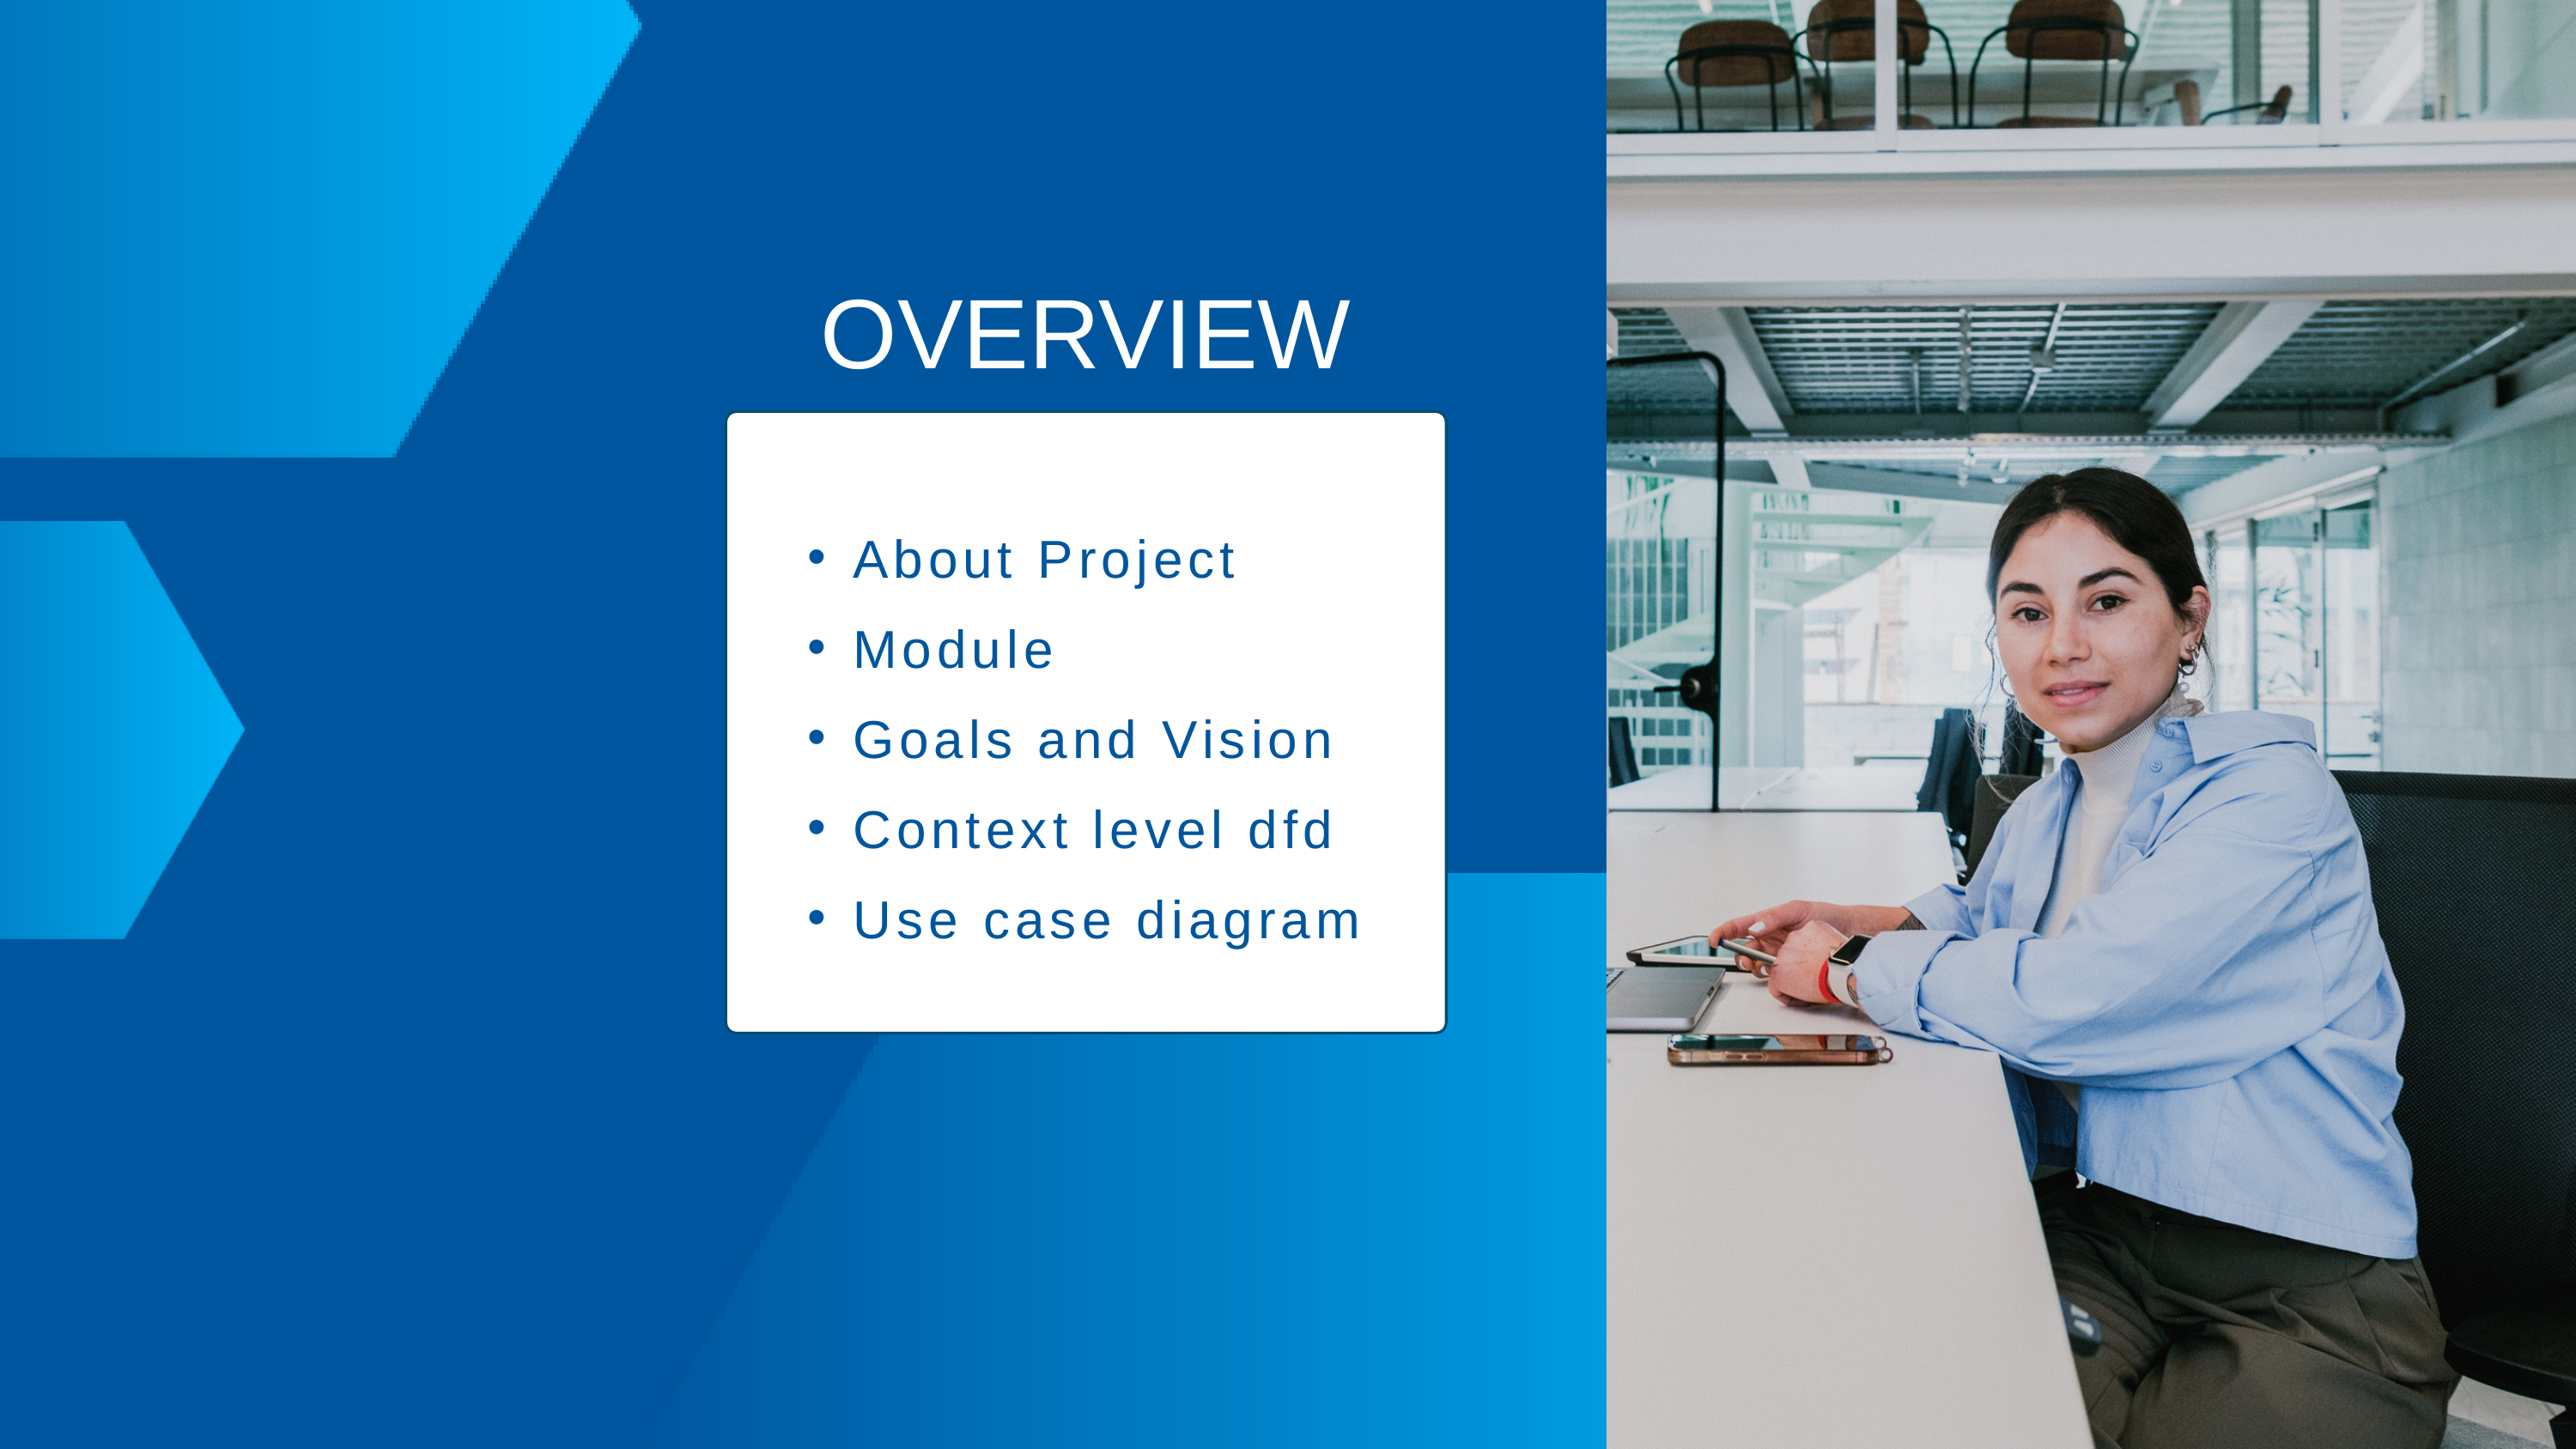

OVERVIEW

About Project
Module
Goals and Vision
Context level dfd
Use case diagram